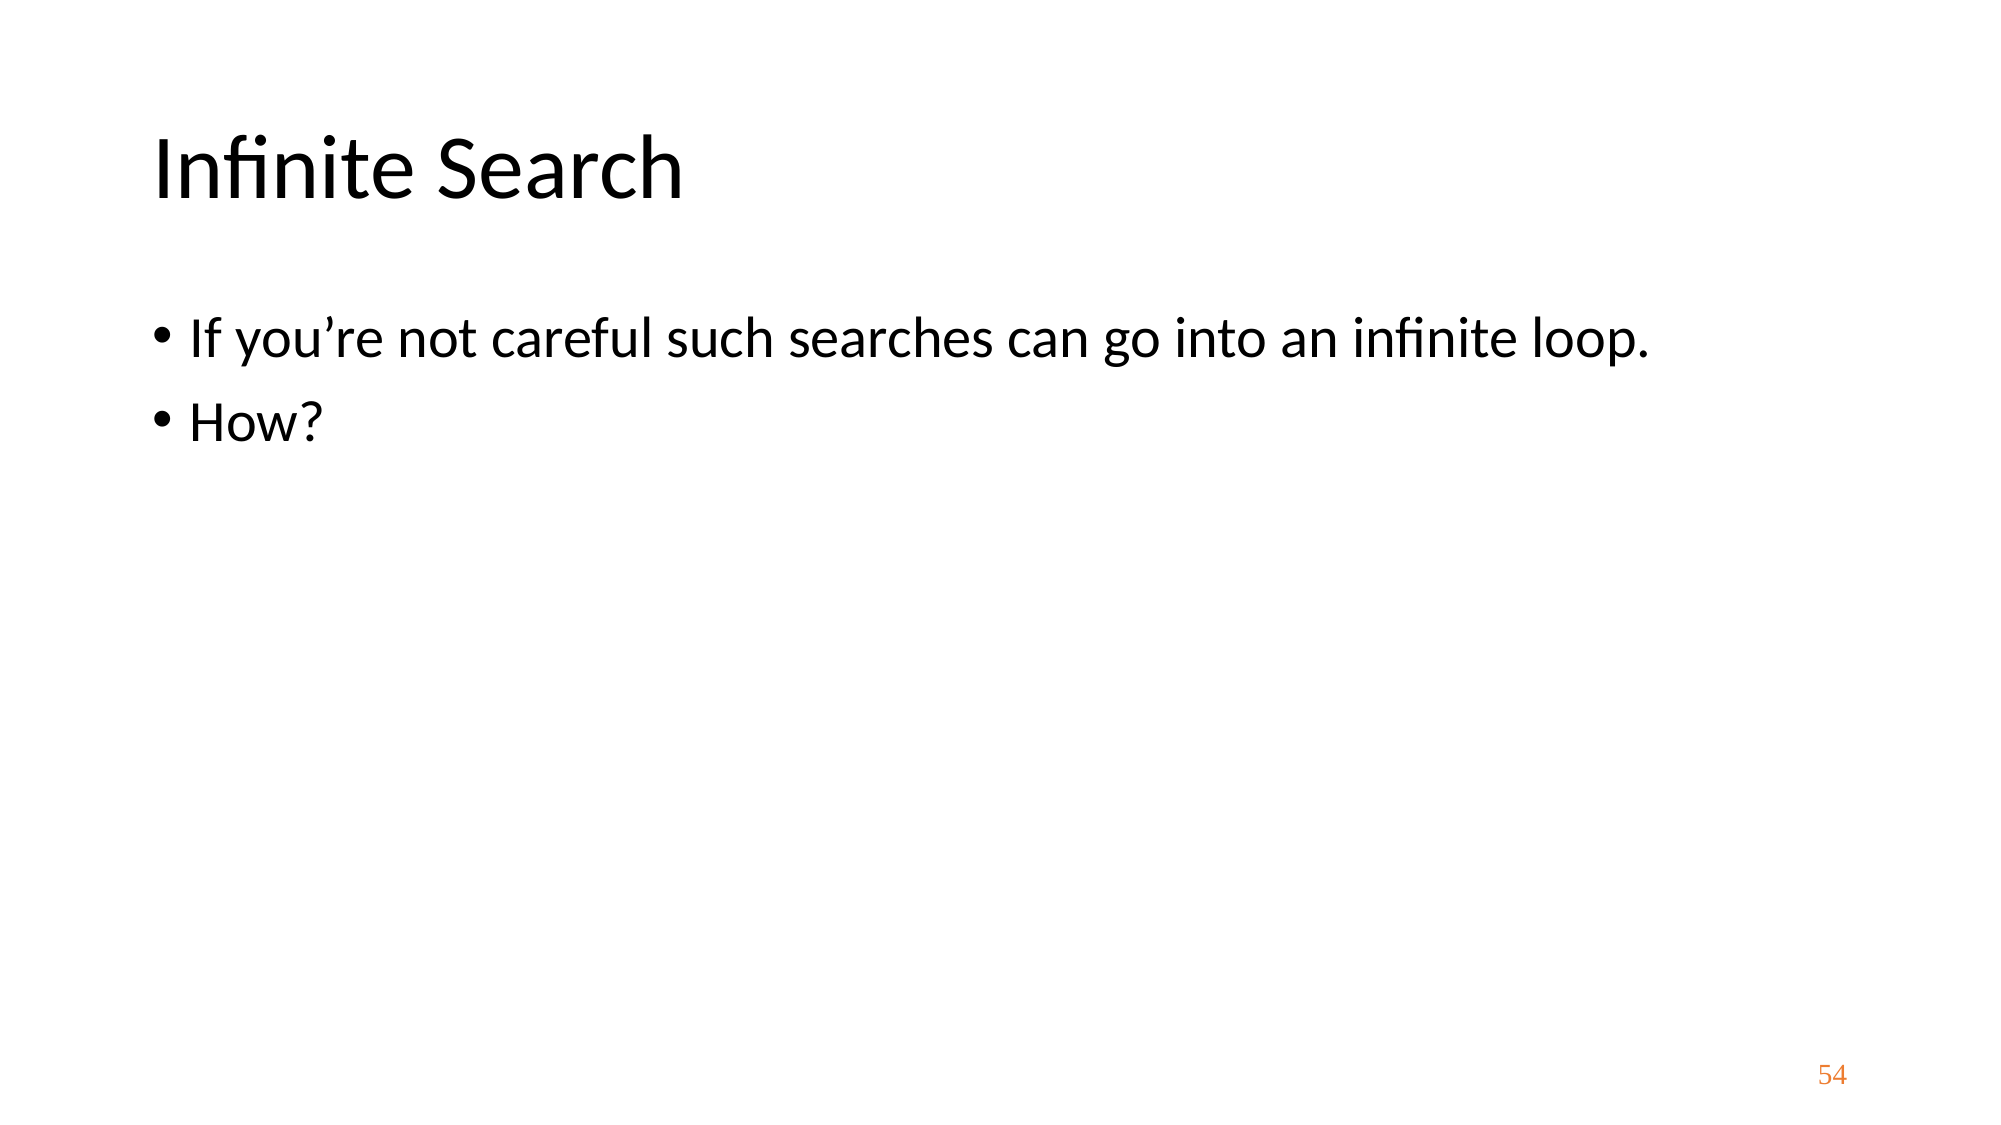

# Infinite Search
If you’re not careful such searches can go into an infinite loop.
How?

54